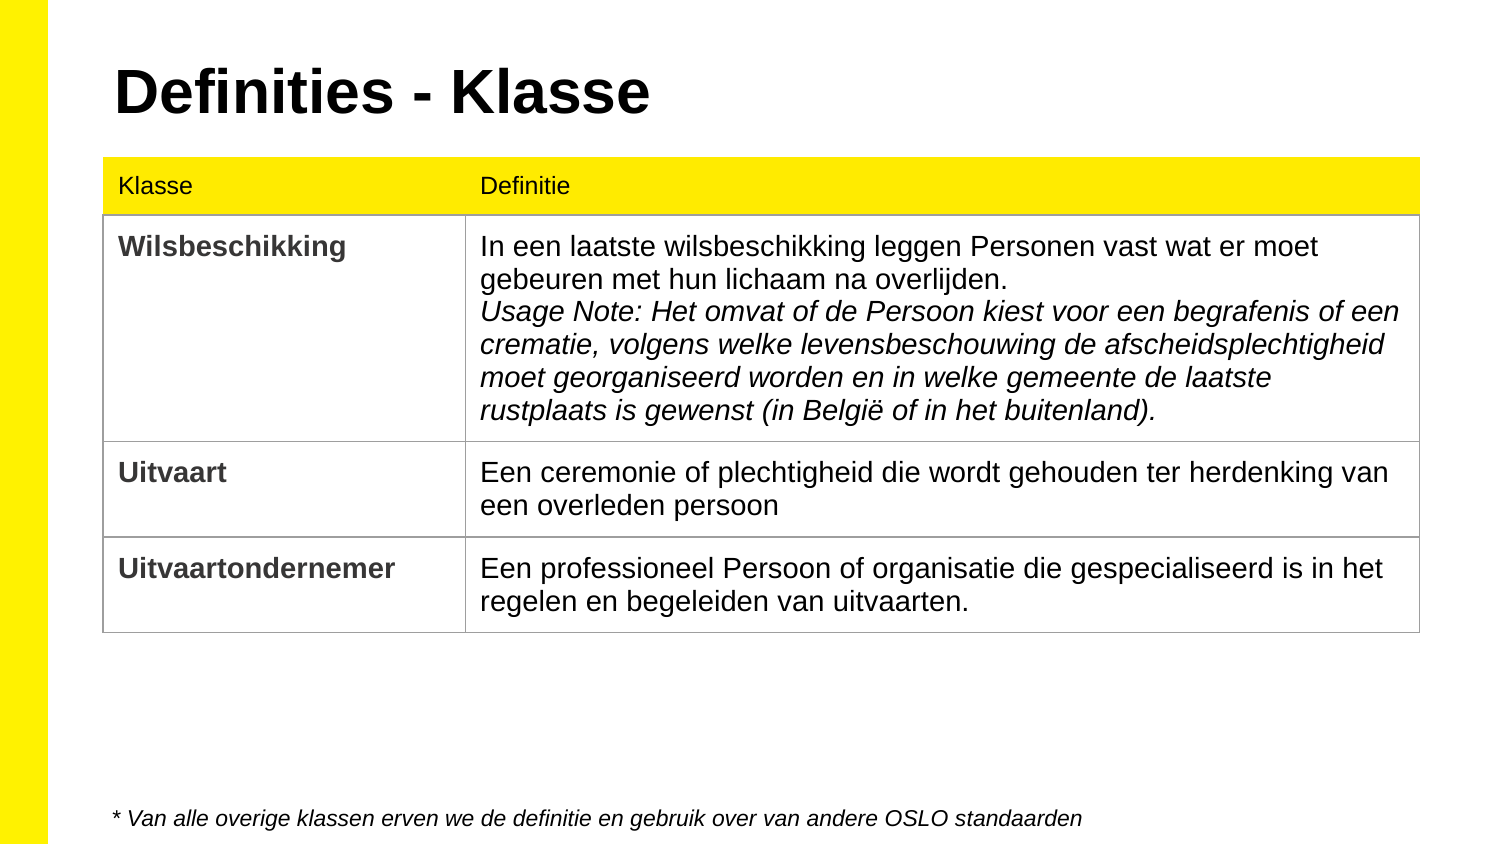

Definities - Klasse
| Klasse | Definitie |
| --- | --- |
| Wilsbeschikking | In een laatste wilsbeschikking leggen Personen vast wat er moet gebeuren met hun lichaam na overlijden.  Usage Note: Het omvat of de Persoon kiest voor een begrafenis of een crematie, volgens welke levensbeschouwing de afscheidsplechtigheid moet georganiseerd worden en in welke gemeente de laatste rustplaats is gewenst (in België of in het buitenland). |
| Uitvaart | Een ceremonie of plechtigheid die wordt gehouden ter herdenking van een overleden persoon |
| Uitvaartondernemer | Een professioneel Persoon of organisatie die gespecialiseerd is in het regelen en begeleiden van uitvaarten. |
* Van alle overige klassen erven we de definitie en gebruik over van andere OSLO standaarden